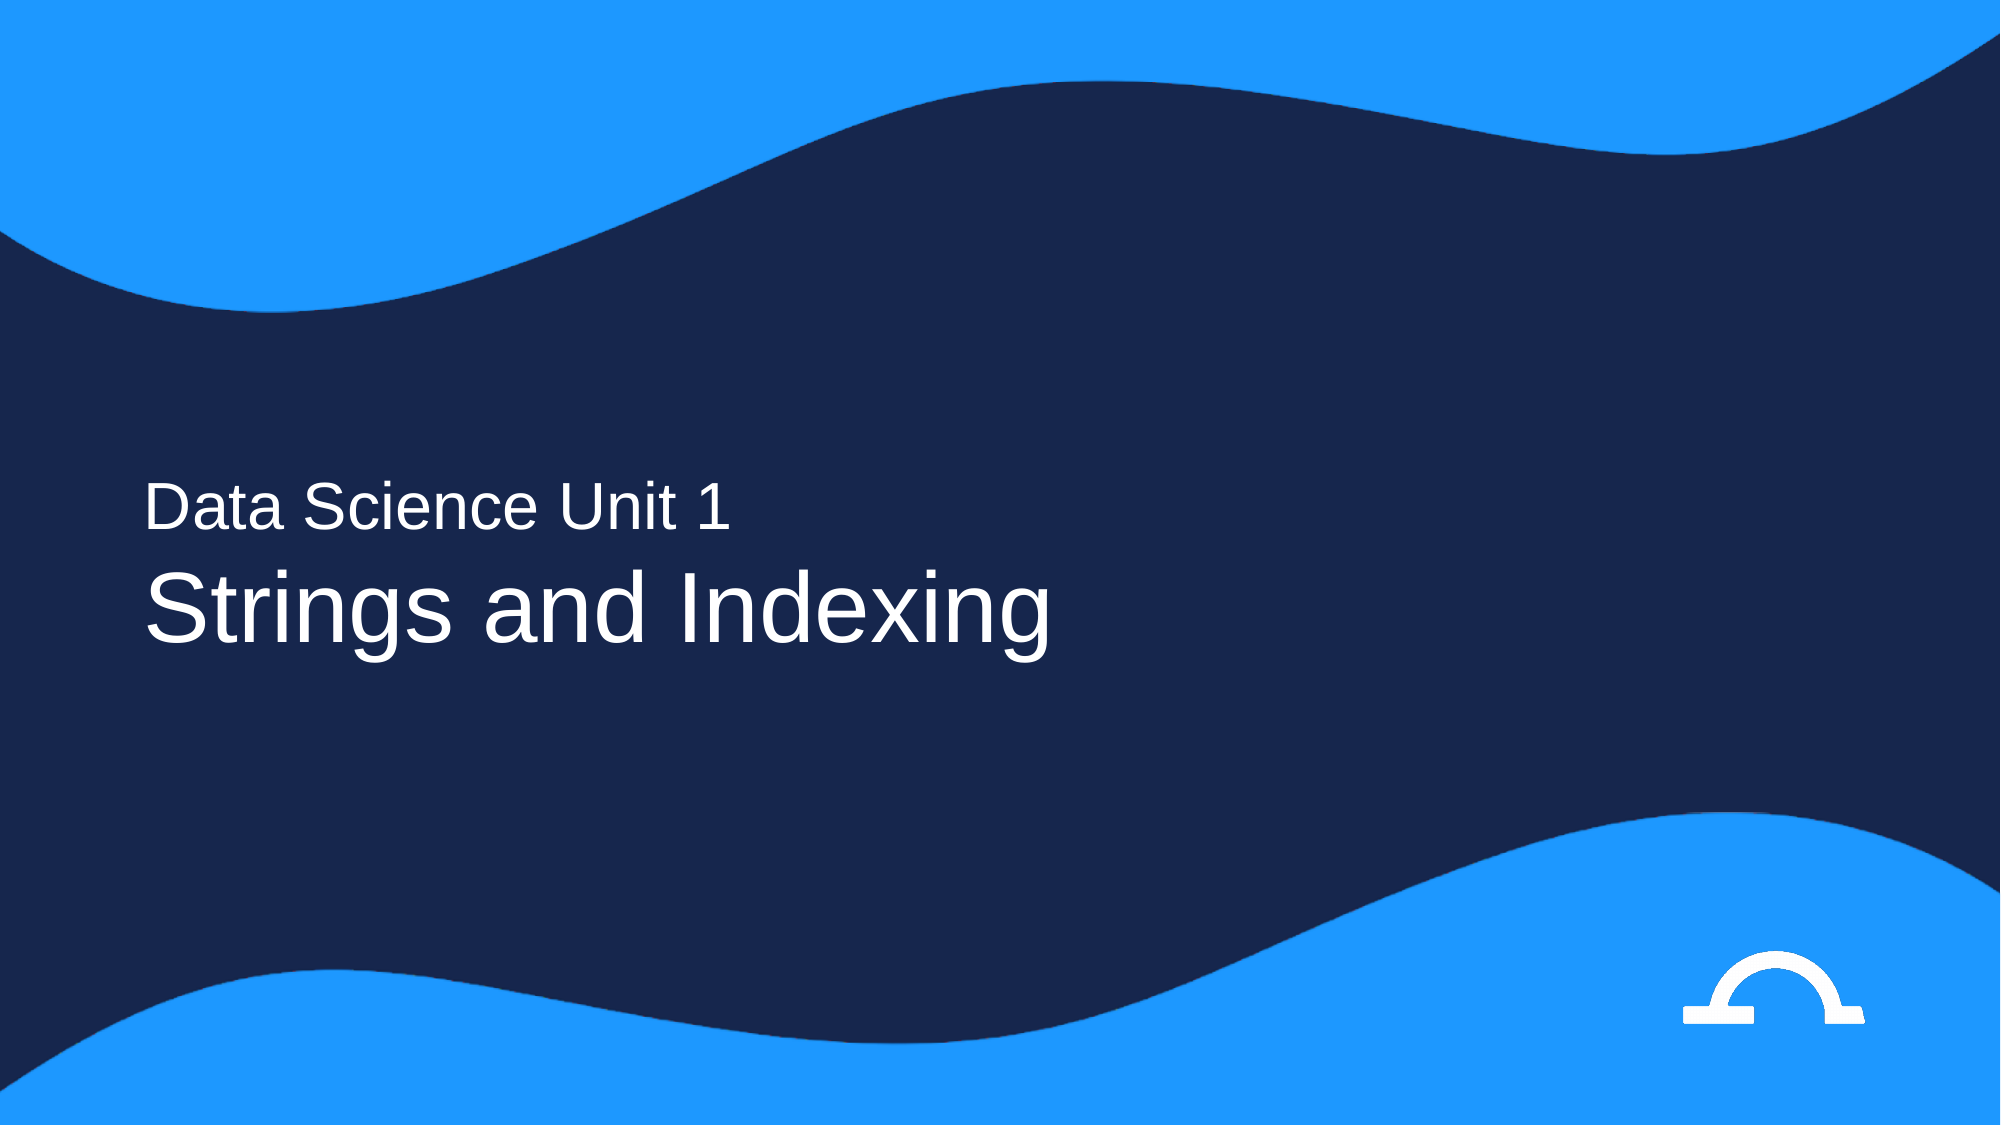

# Data Science Unit 1
Strings and Indexing